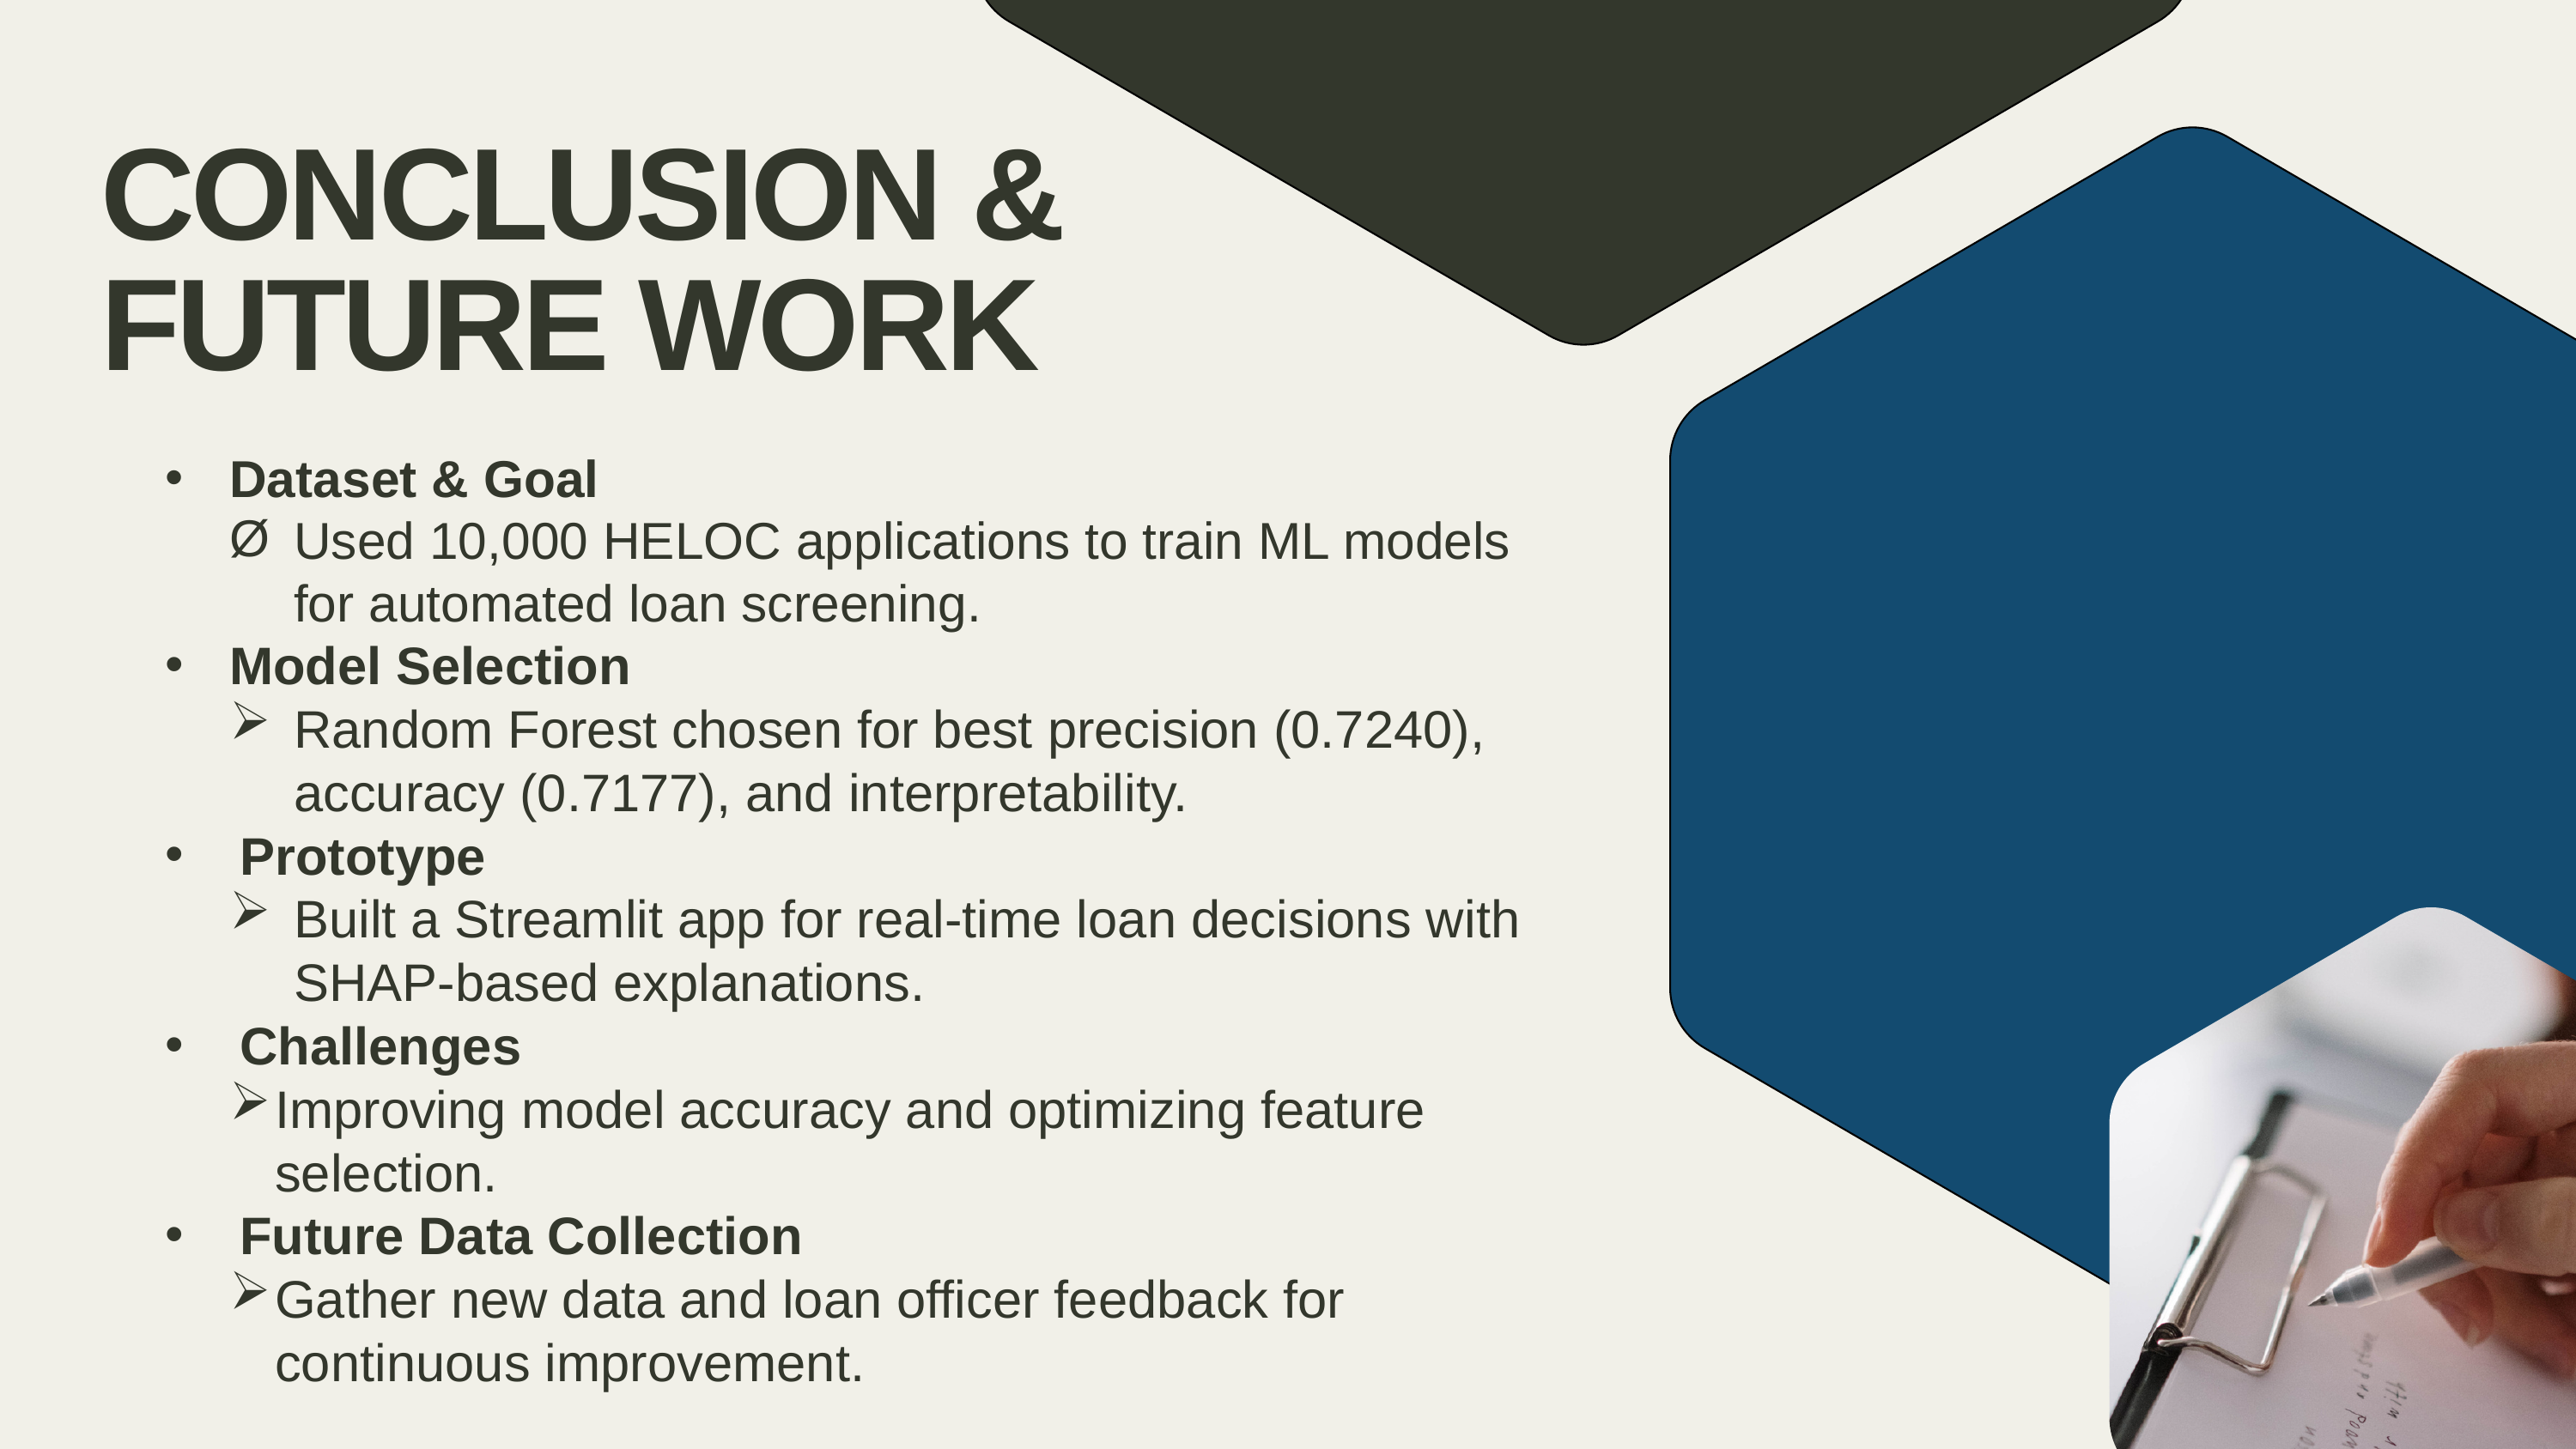

CONCLUSION & FUTURE WORK

Dataset & Goal
Used 10,000 HELOC applications to train ML models for automated loan screening.
Model Selection
Random Forest chosen for best precision (0.7240), accuracy (0.7177), and interpretability.
  Prototype
Built a Streamlit app for real-time loan decisions with SHAP-based explanations.
  Challenges
Improving model accuracy and optimizing feature selection.
  Future Data Collection
Gather new data and loan officer feedback for continuous improvement.